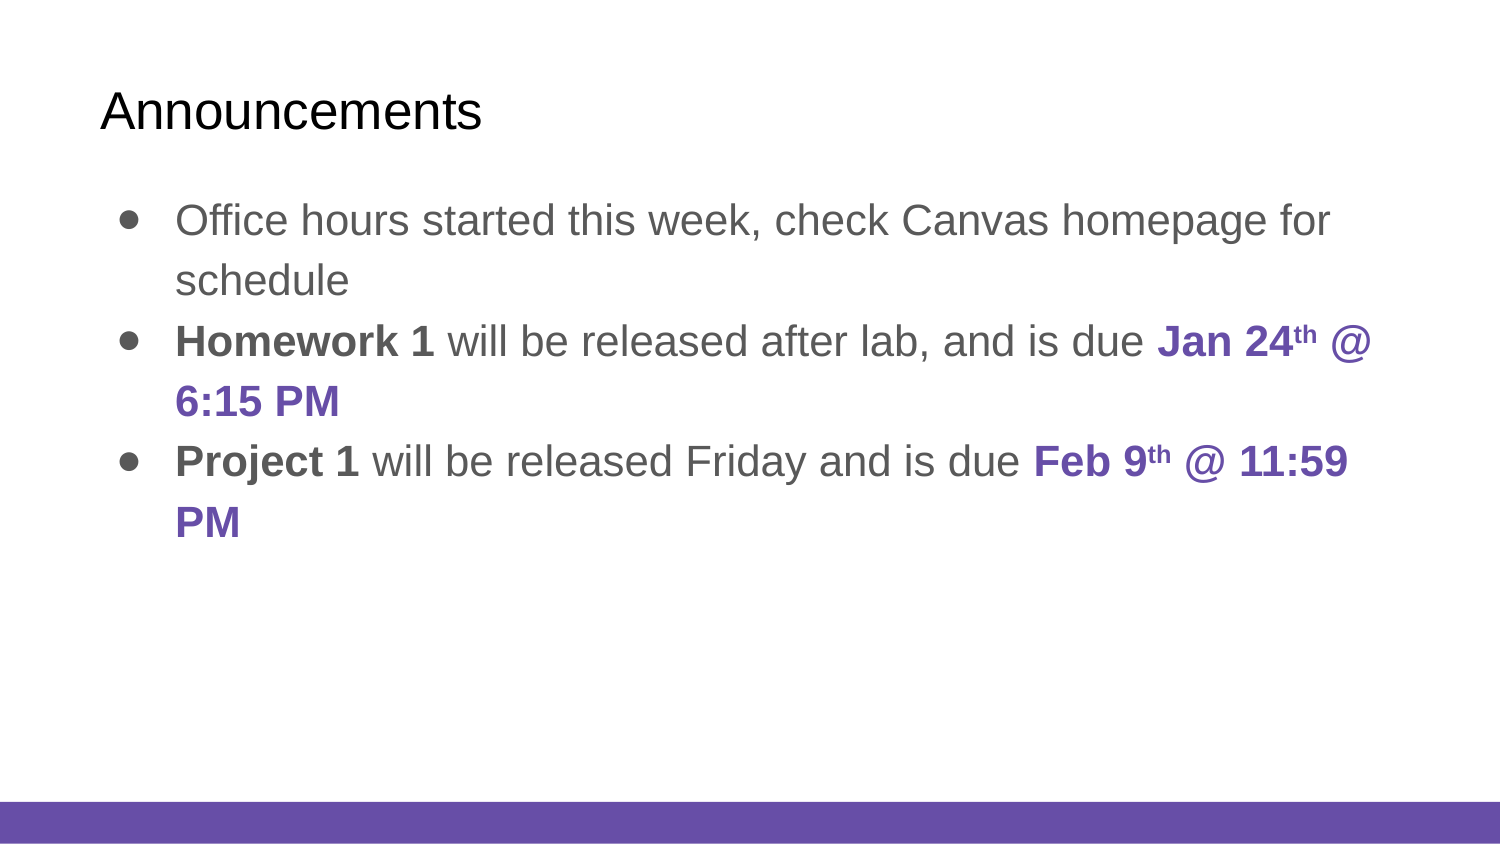

# Announcements
Office hours started this week, check Canvas homepage for schedule
Homework 1 will be released after lab, and is due Jan 24th @ 6:15 PM
Project 1 will be released Friday and is due Feb 9th @ 11:59 PM